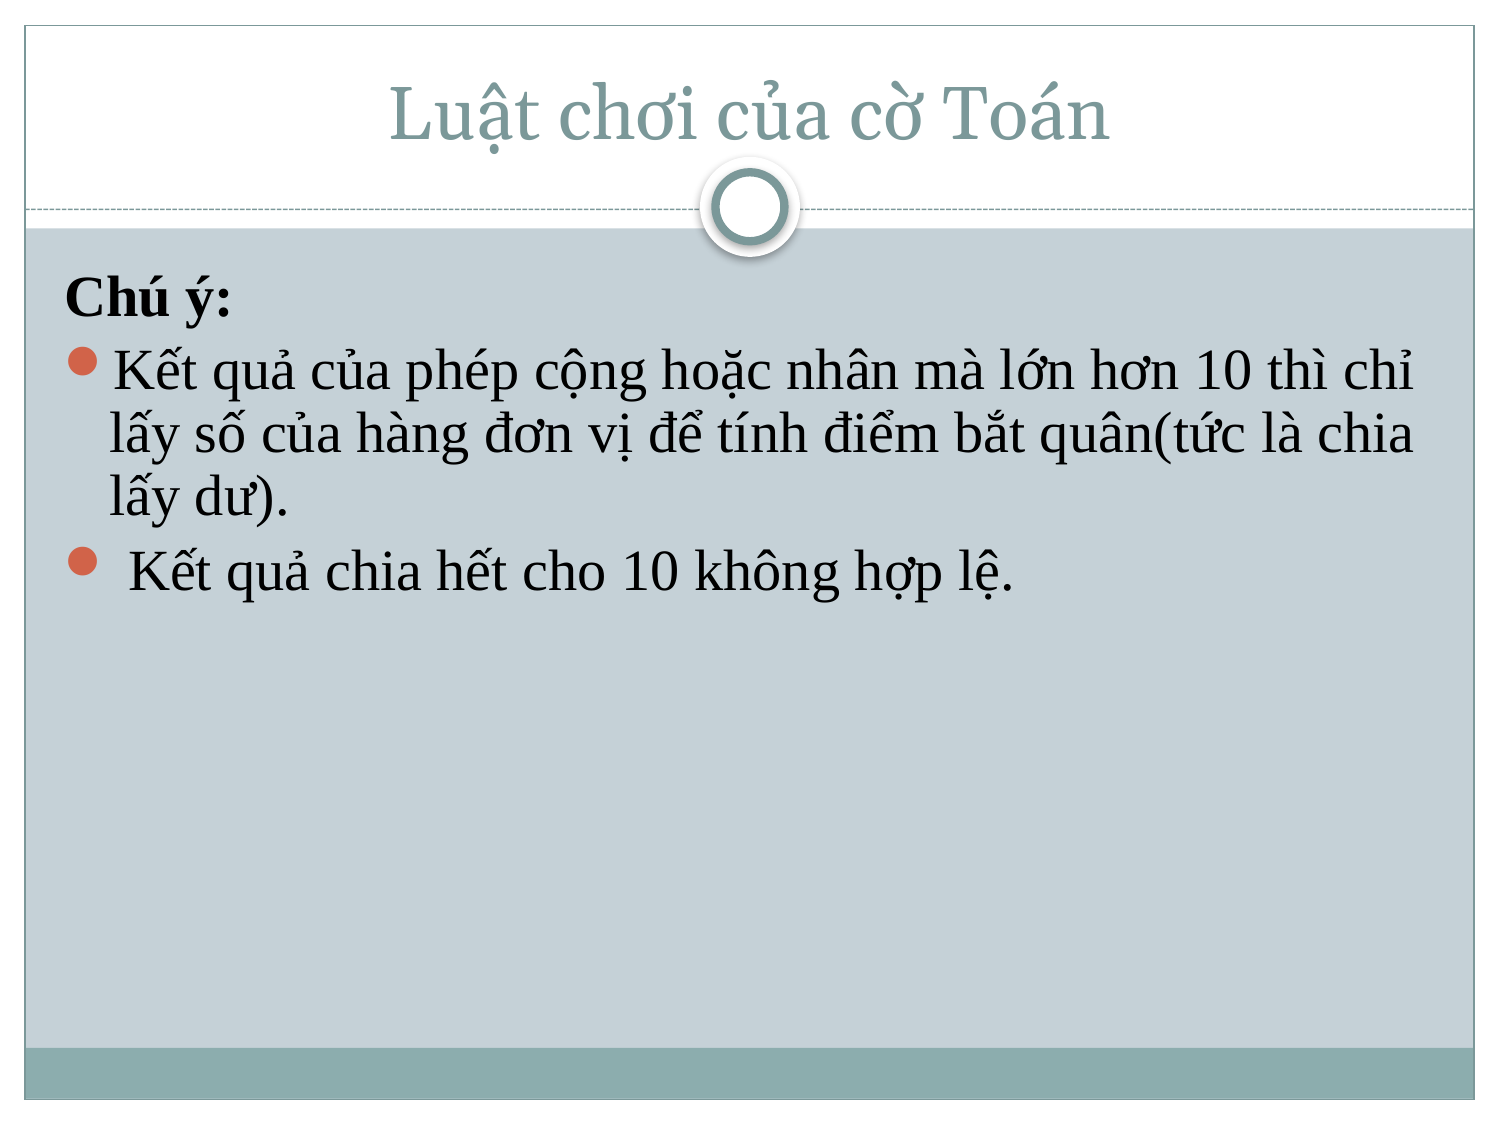

# Luật chơi của cờ Toán
Chú ý:
Kết quả của phép cộng hoặc nhân mà lớn hơn 10 thì chỉ lấy số của hàng đơn vị để tính điểm bắt quân(tức là chia lấy dư).
 Kết quả chia hết cho 10 không hợp lệ.